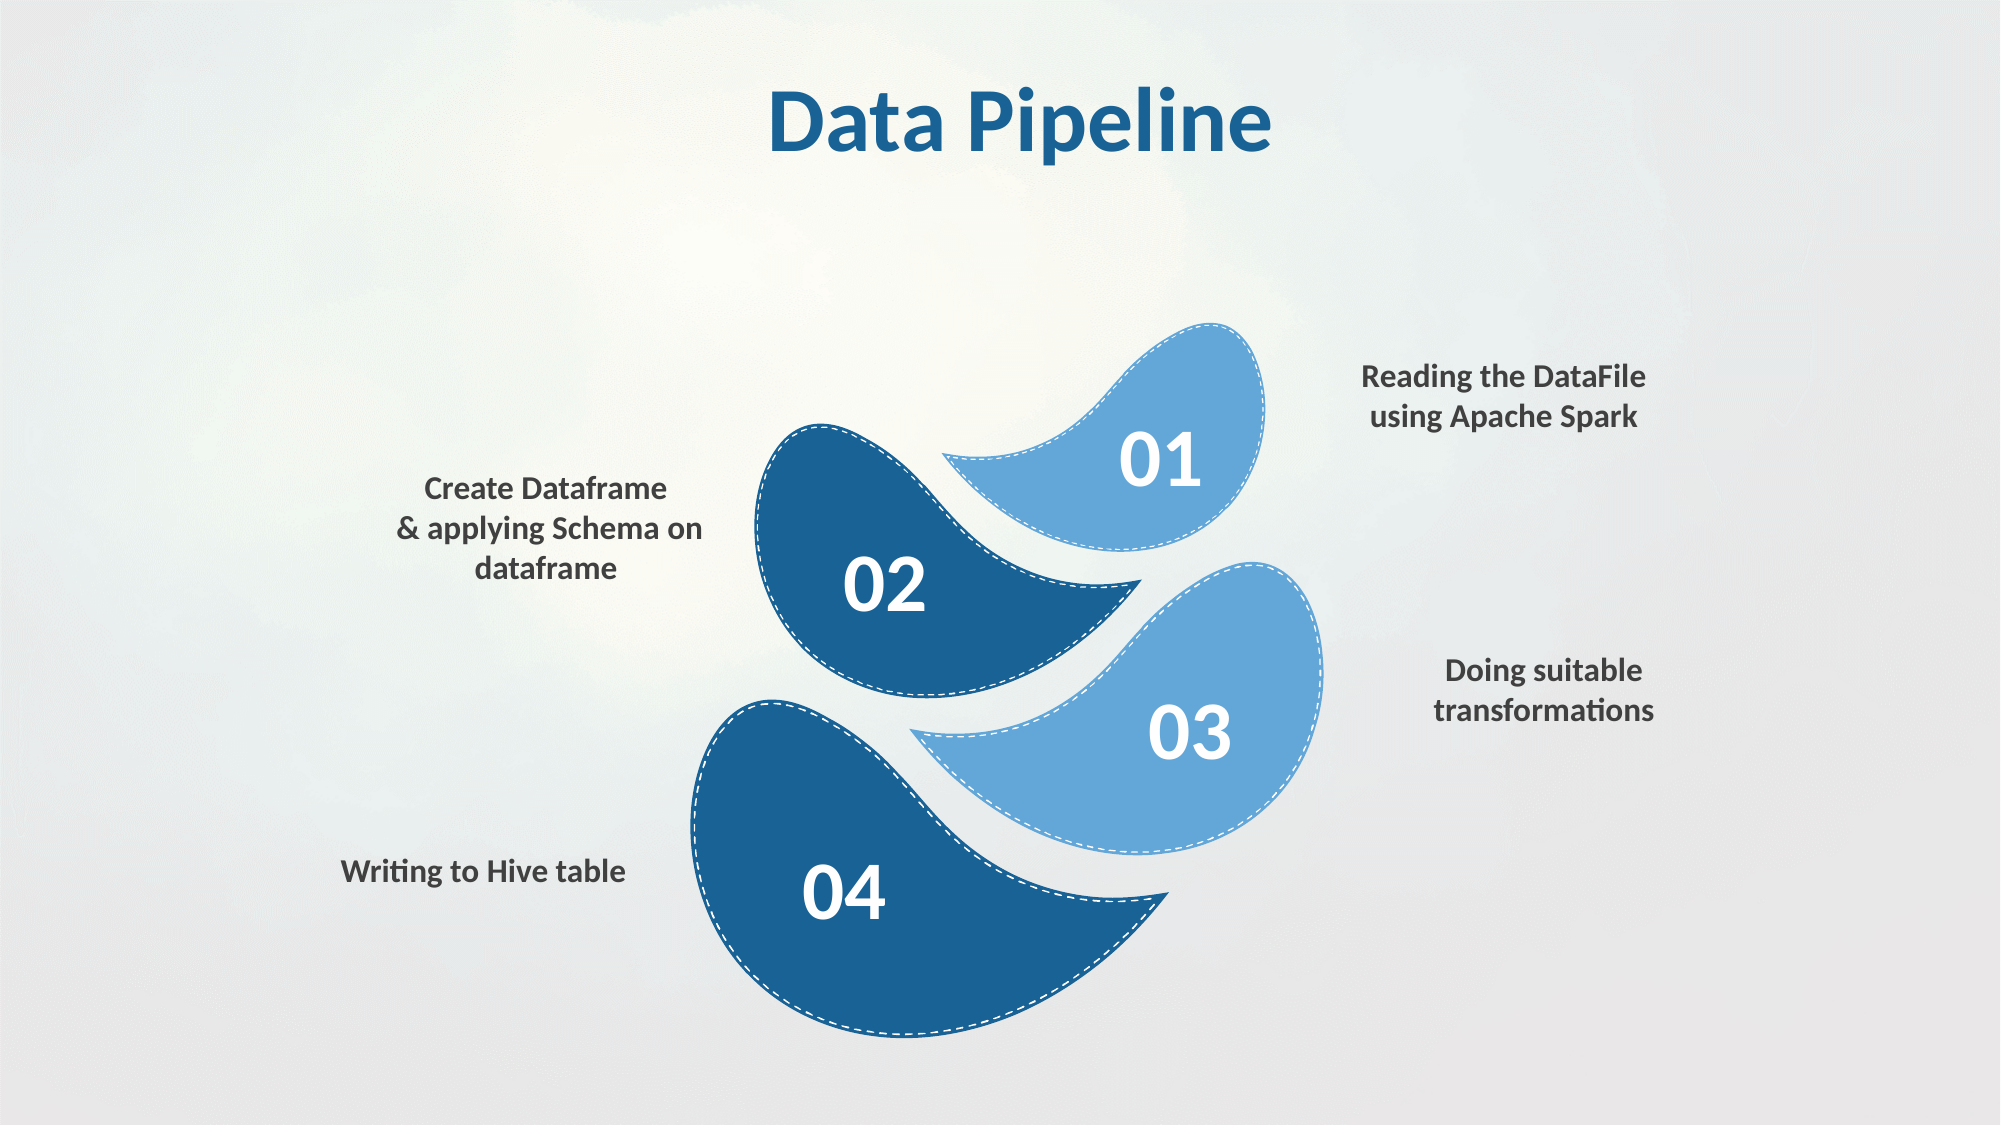

Data Pipeline

Reading the DataFile using Apache Spark
01

Create Dataframe
& applying Schema on dataframe
02

Doing suitable transformations
03

04
Writing to Hive table